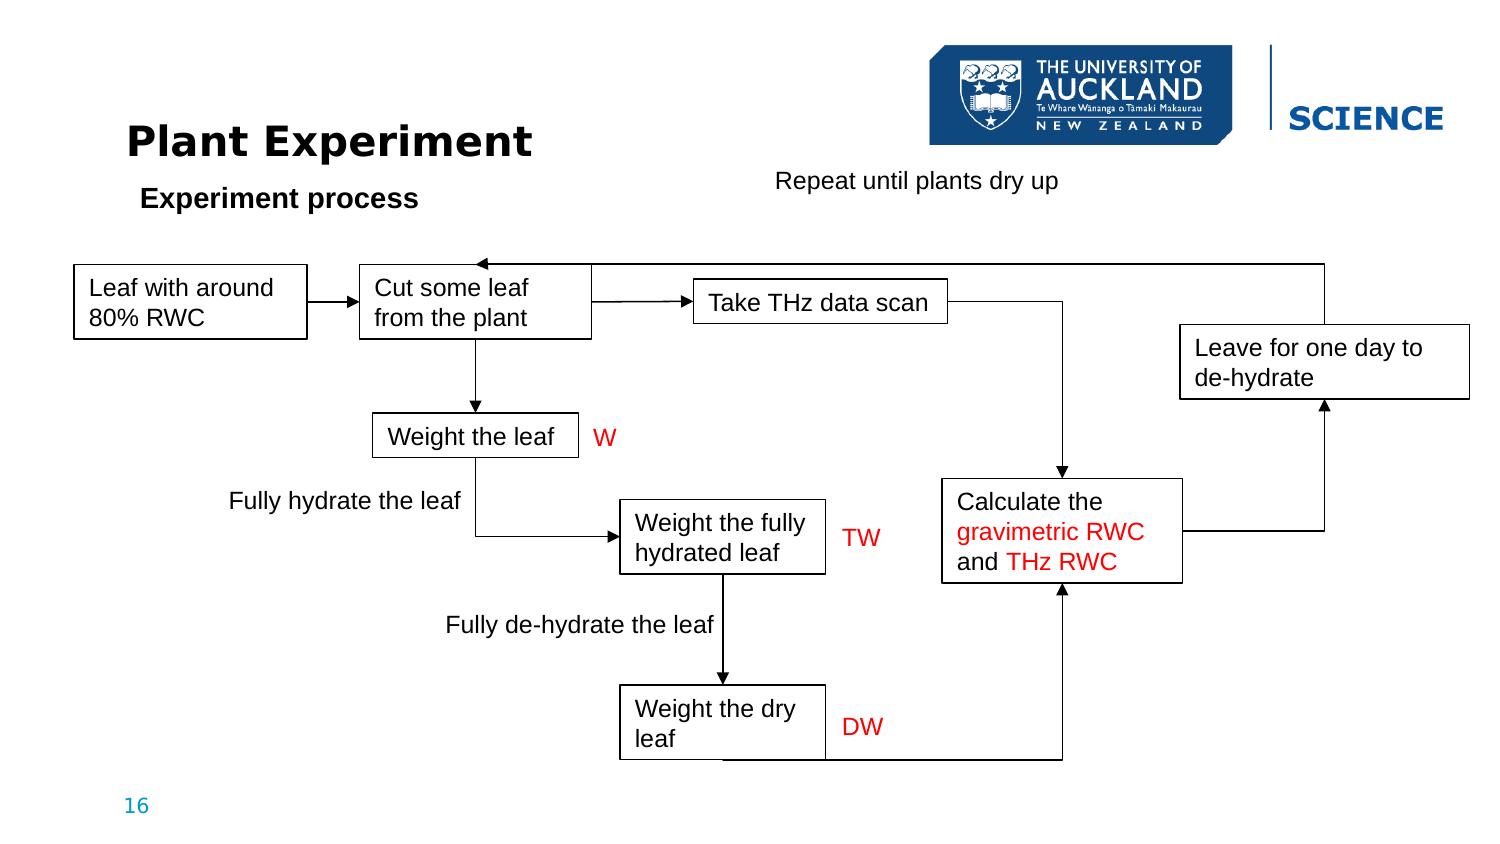

Plant Experiment
Repeat until plants dry up
Experiment process
Leaf with around 80% RWC
Cut some leaf from the plant
Take THz data scan
Leave for one day to de-hydrate
Weight the leaf
W
Fully hydrate the leaf
Calculate the gravimetric RWC and THz RWC
Weight the fully hydrated leaf
TW
Fully de-hydrate the leaf
Weight the dry leaf
DW
16